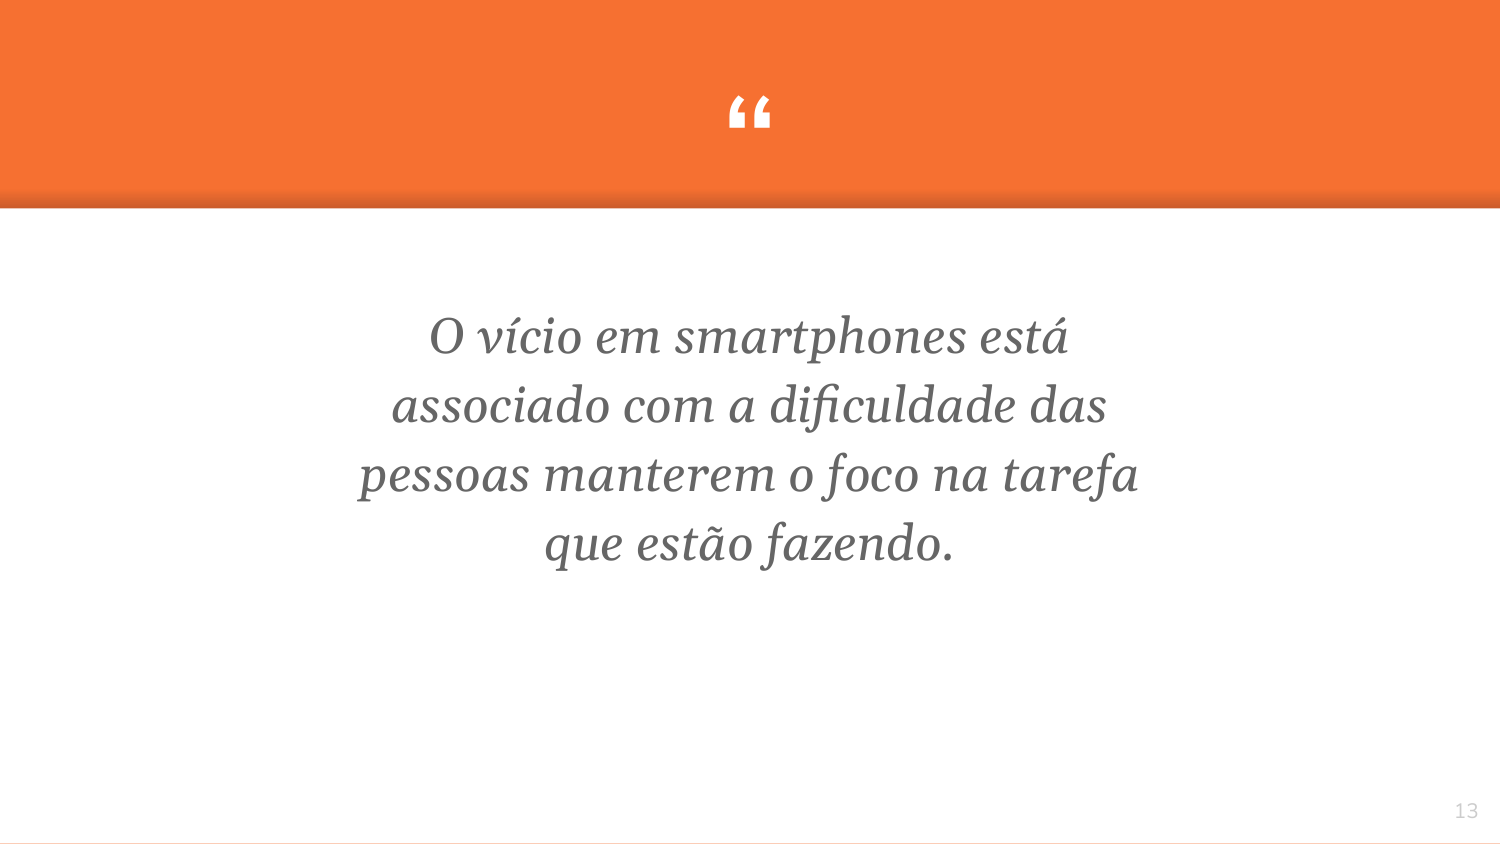

O vício em smartphones está associado com a dificuldade das pessoas manterem o foco na tarefa que estão fazendo.
13